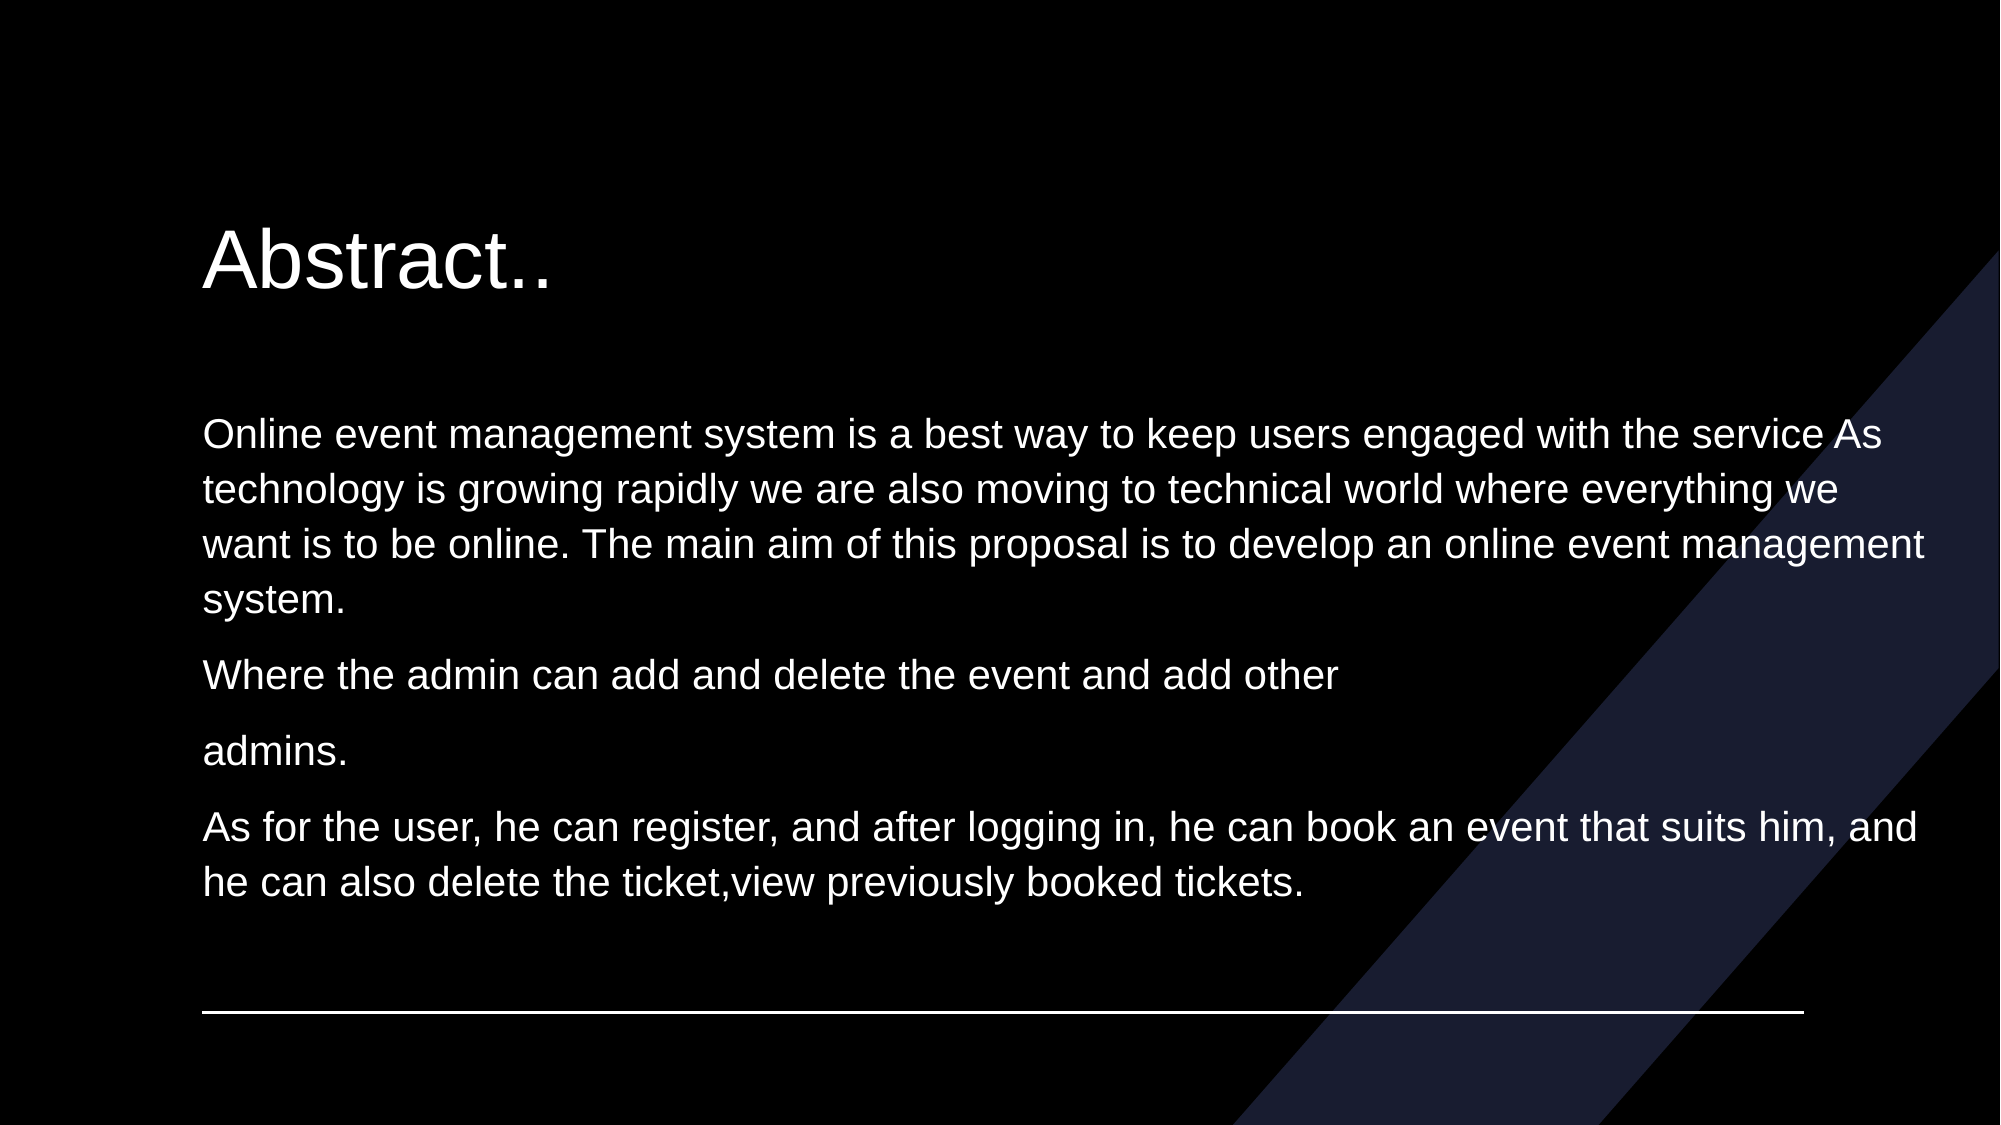

# Abstract..

Online event management system is a best way to keep users engaged with the service As technology is growing rapidly we are also moving to technical world where everything we want is to be online. The main aim of this proposal is to develop an online event management system.
Where the admin can add and delete the event and add other
admins.
As for the user, he can register, and after logging in, he can book an event that suits him, and he can also delete the ticket,view previously booked tickets.